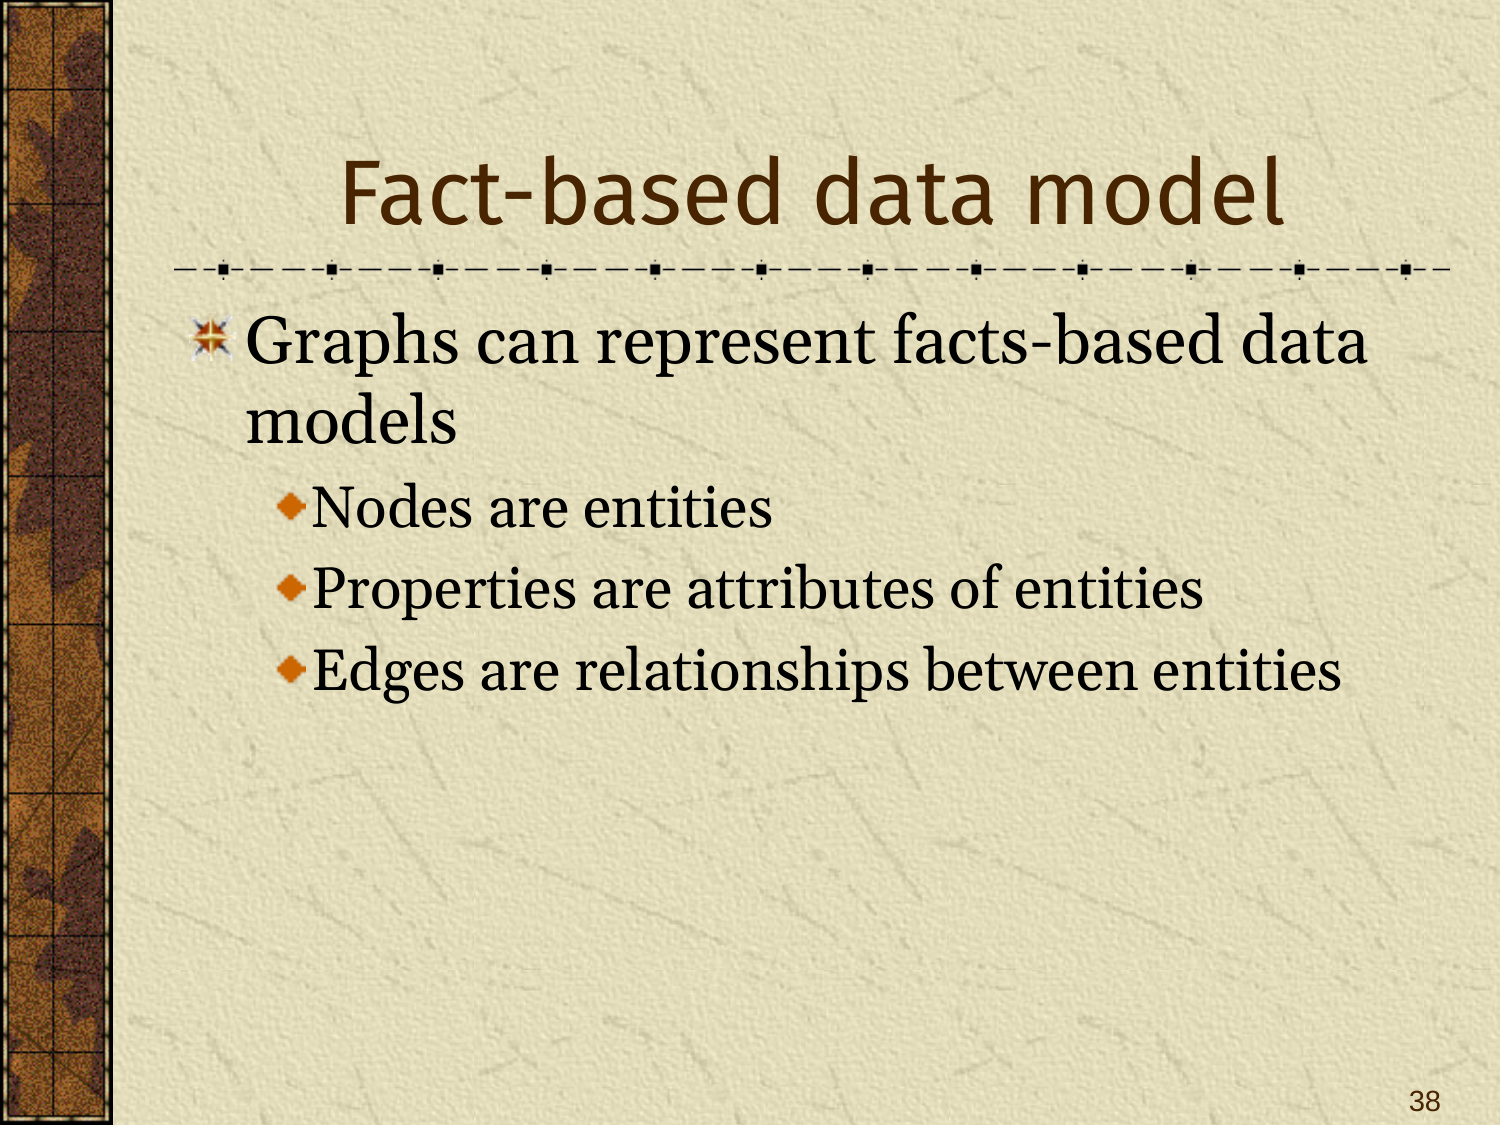

# Fact-based data model
Graphs can represent facts-based data models
Nodes are entities
Properties are attributes of entities
Edges are relationships between entities
38